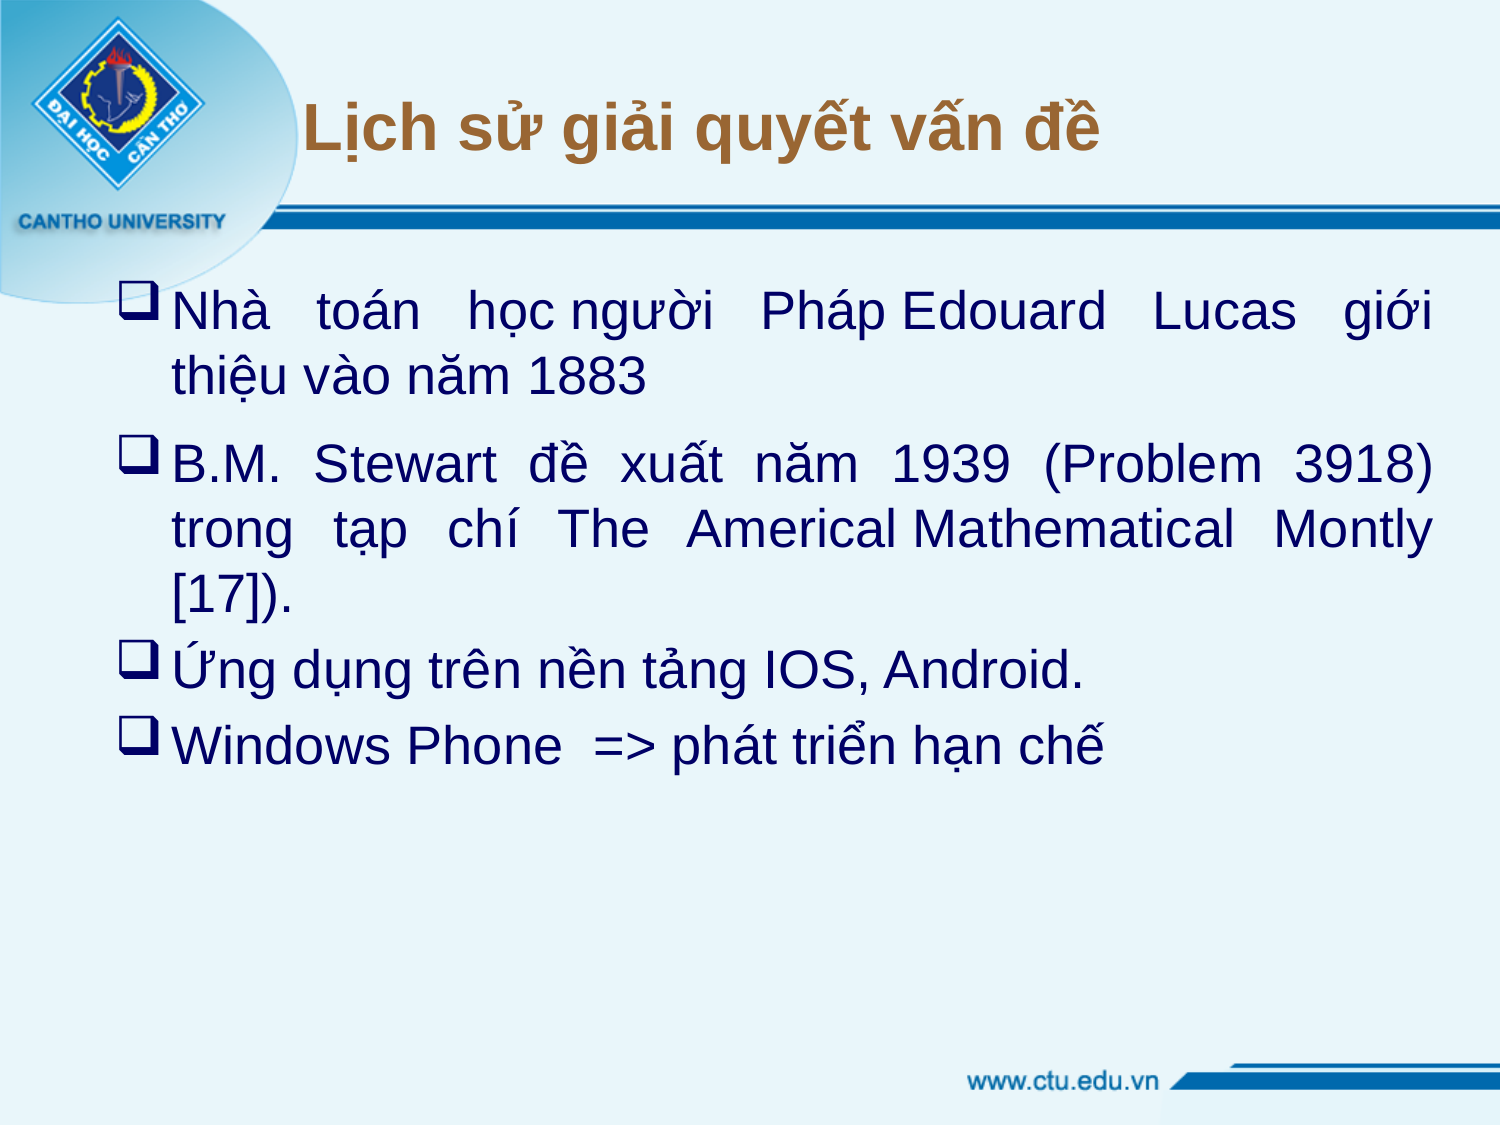

# Lịch sử giải quyết vấn đề
Nhà toán học người Pháp Edouard Lucas giới thiệu vào năm 1883
B.M. Stewart đề xuất năm 1939 (Problem 3918) trong tạp chí The Americal Mathematical Montly [17]).
Ứng dụng trên nền tảng IOS, Android.
Windows Phone  => phát triển hạn chế